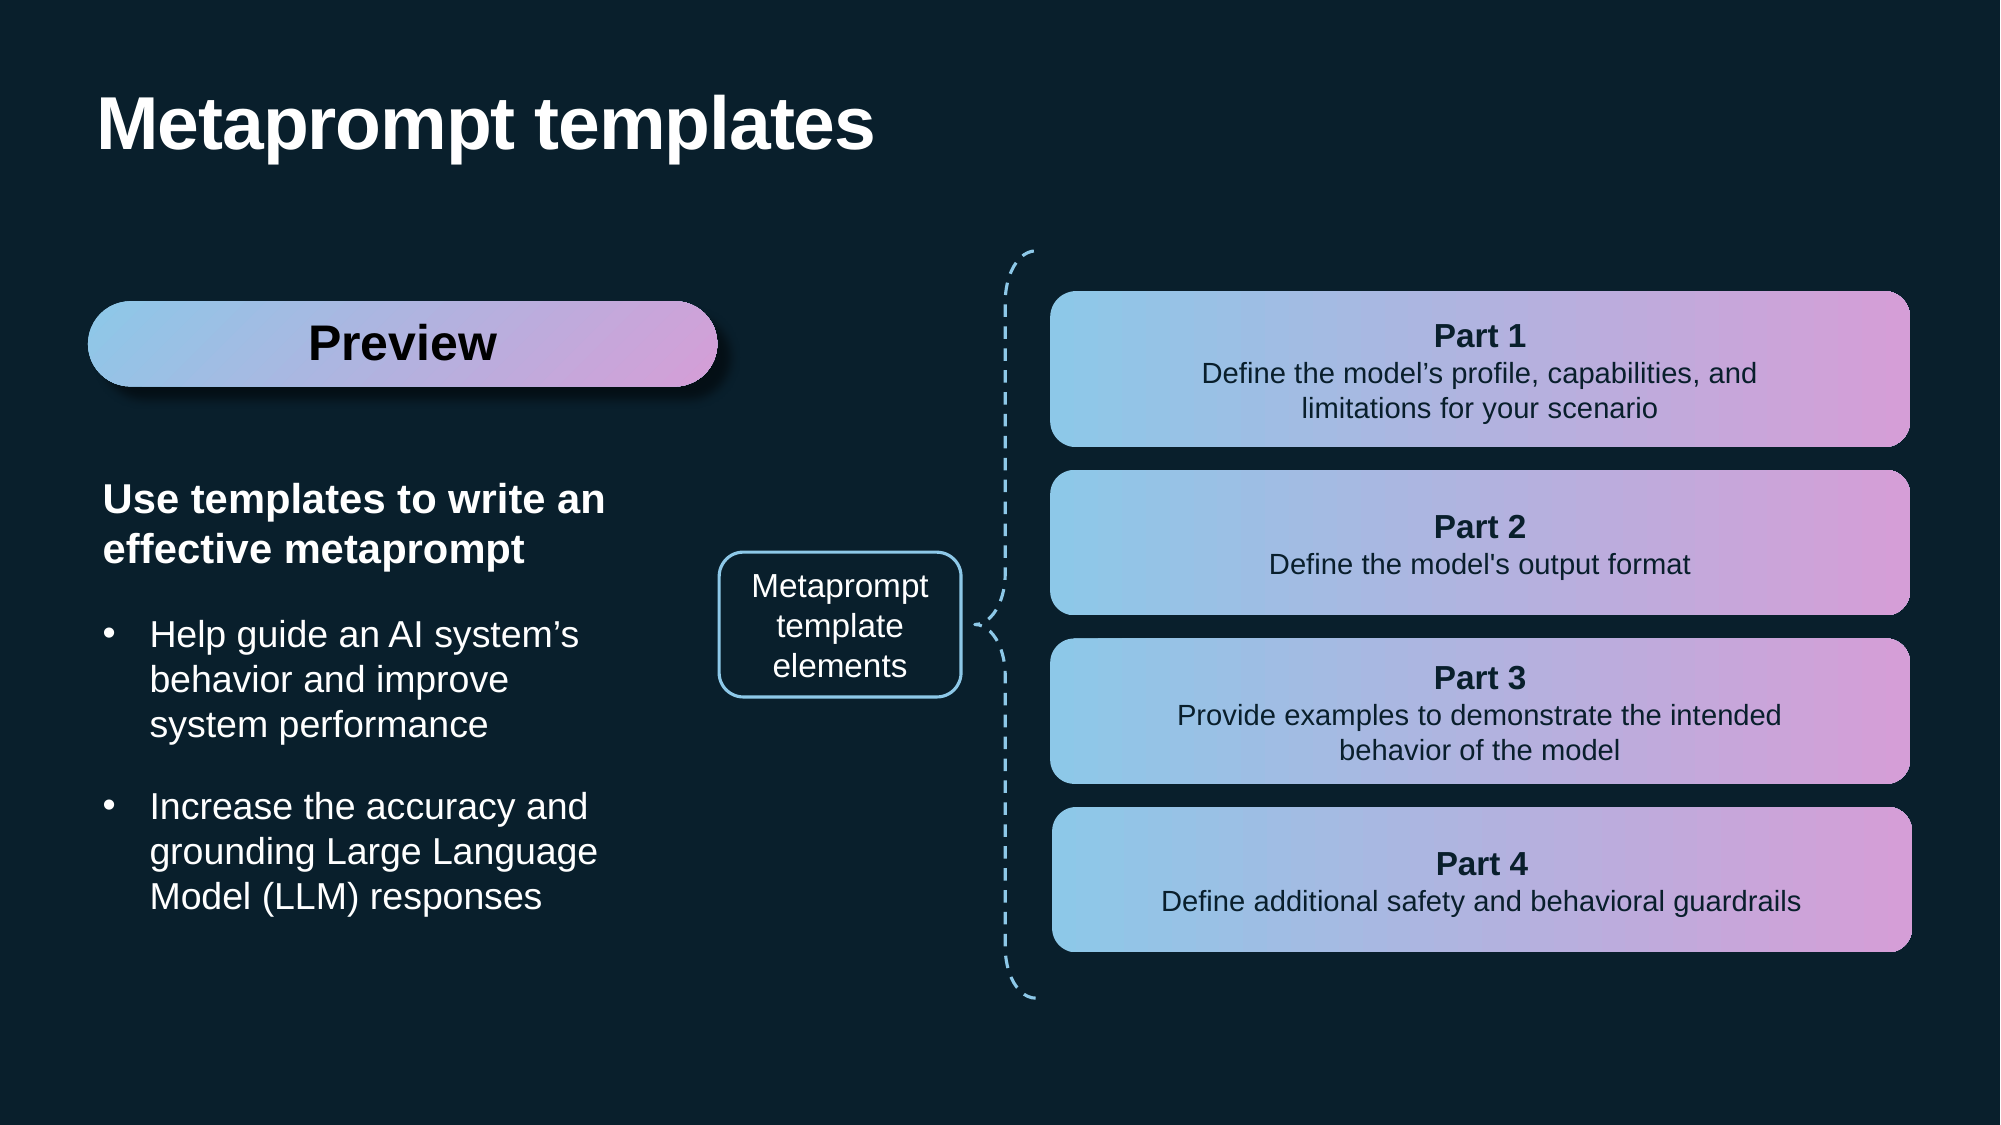

# Metaprompt templates

Metaprompt
template elements
Part 1
Define the model’s profile, capabilities, and
limitations for your scenario
Preview
Use templates to write an effective metaprompt
Help guide an AI system’s behavior and improve
system performance
Increase the accuracy and grounding Large Language Model (LLM) responses
Part 2
Define the model's output format
Part 3
Provide examples to demonstrate the intended
behavior of the model
Part 4
Define additional safety and behavioral guardrails